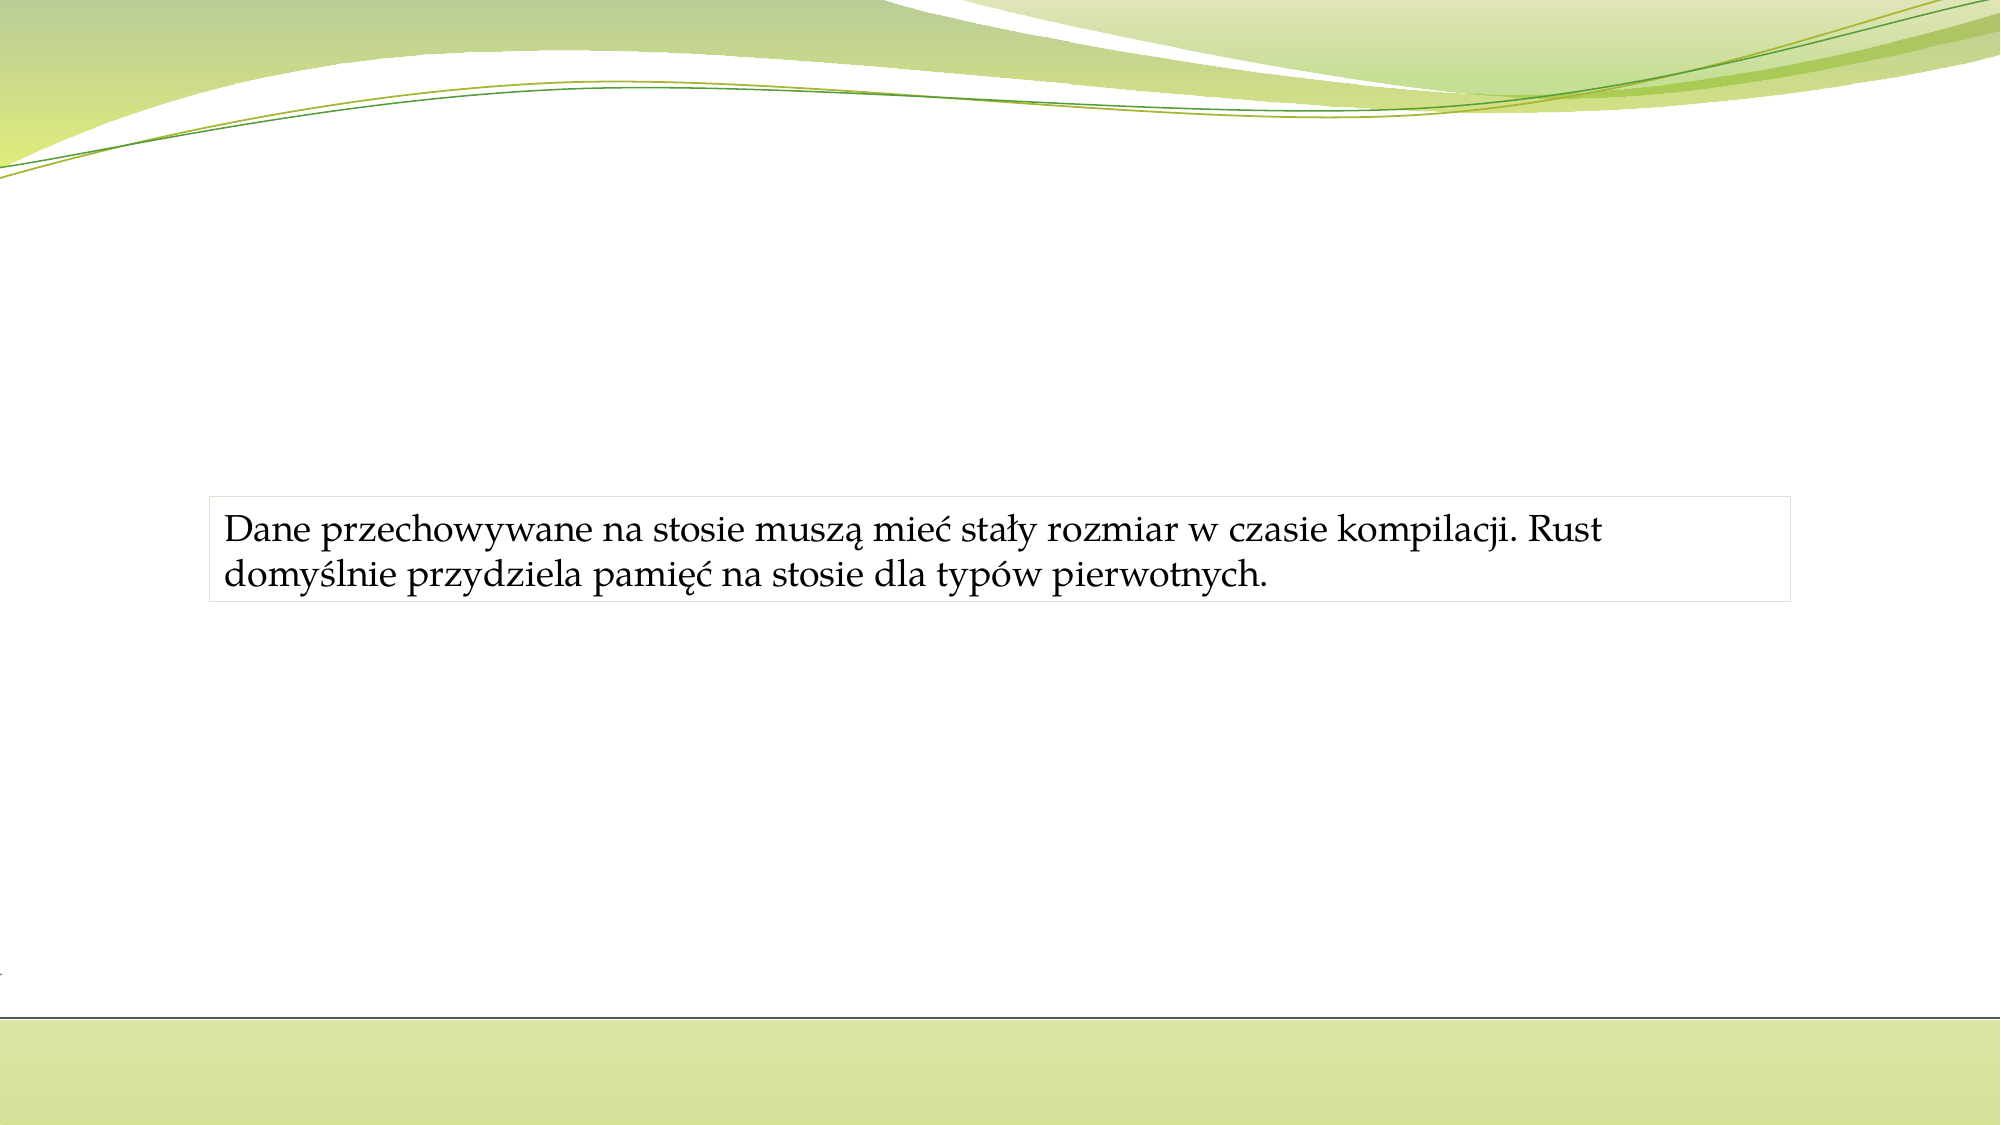

Dane przechowywane na stosie muszą mieć stały rozmiar w czasie kompilacji. Rust domyślnie przydziela pamięć na stosie dla typów pierwotnych.